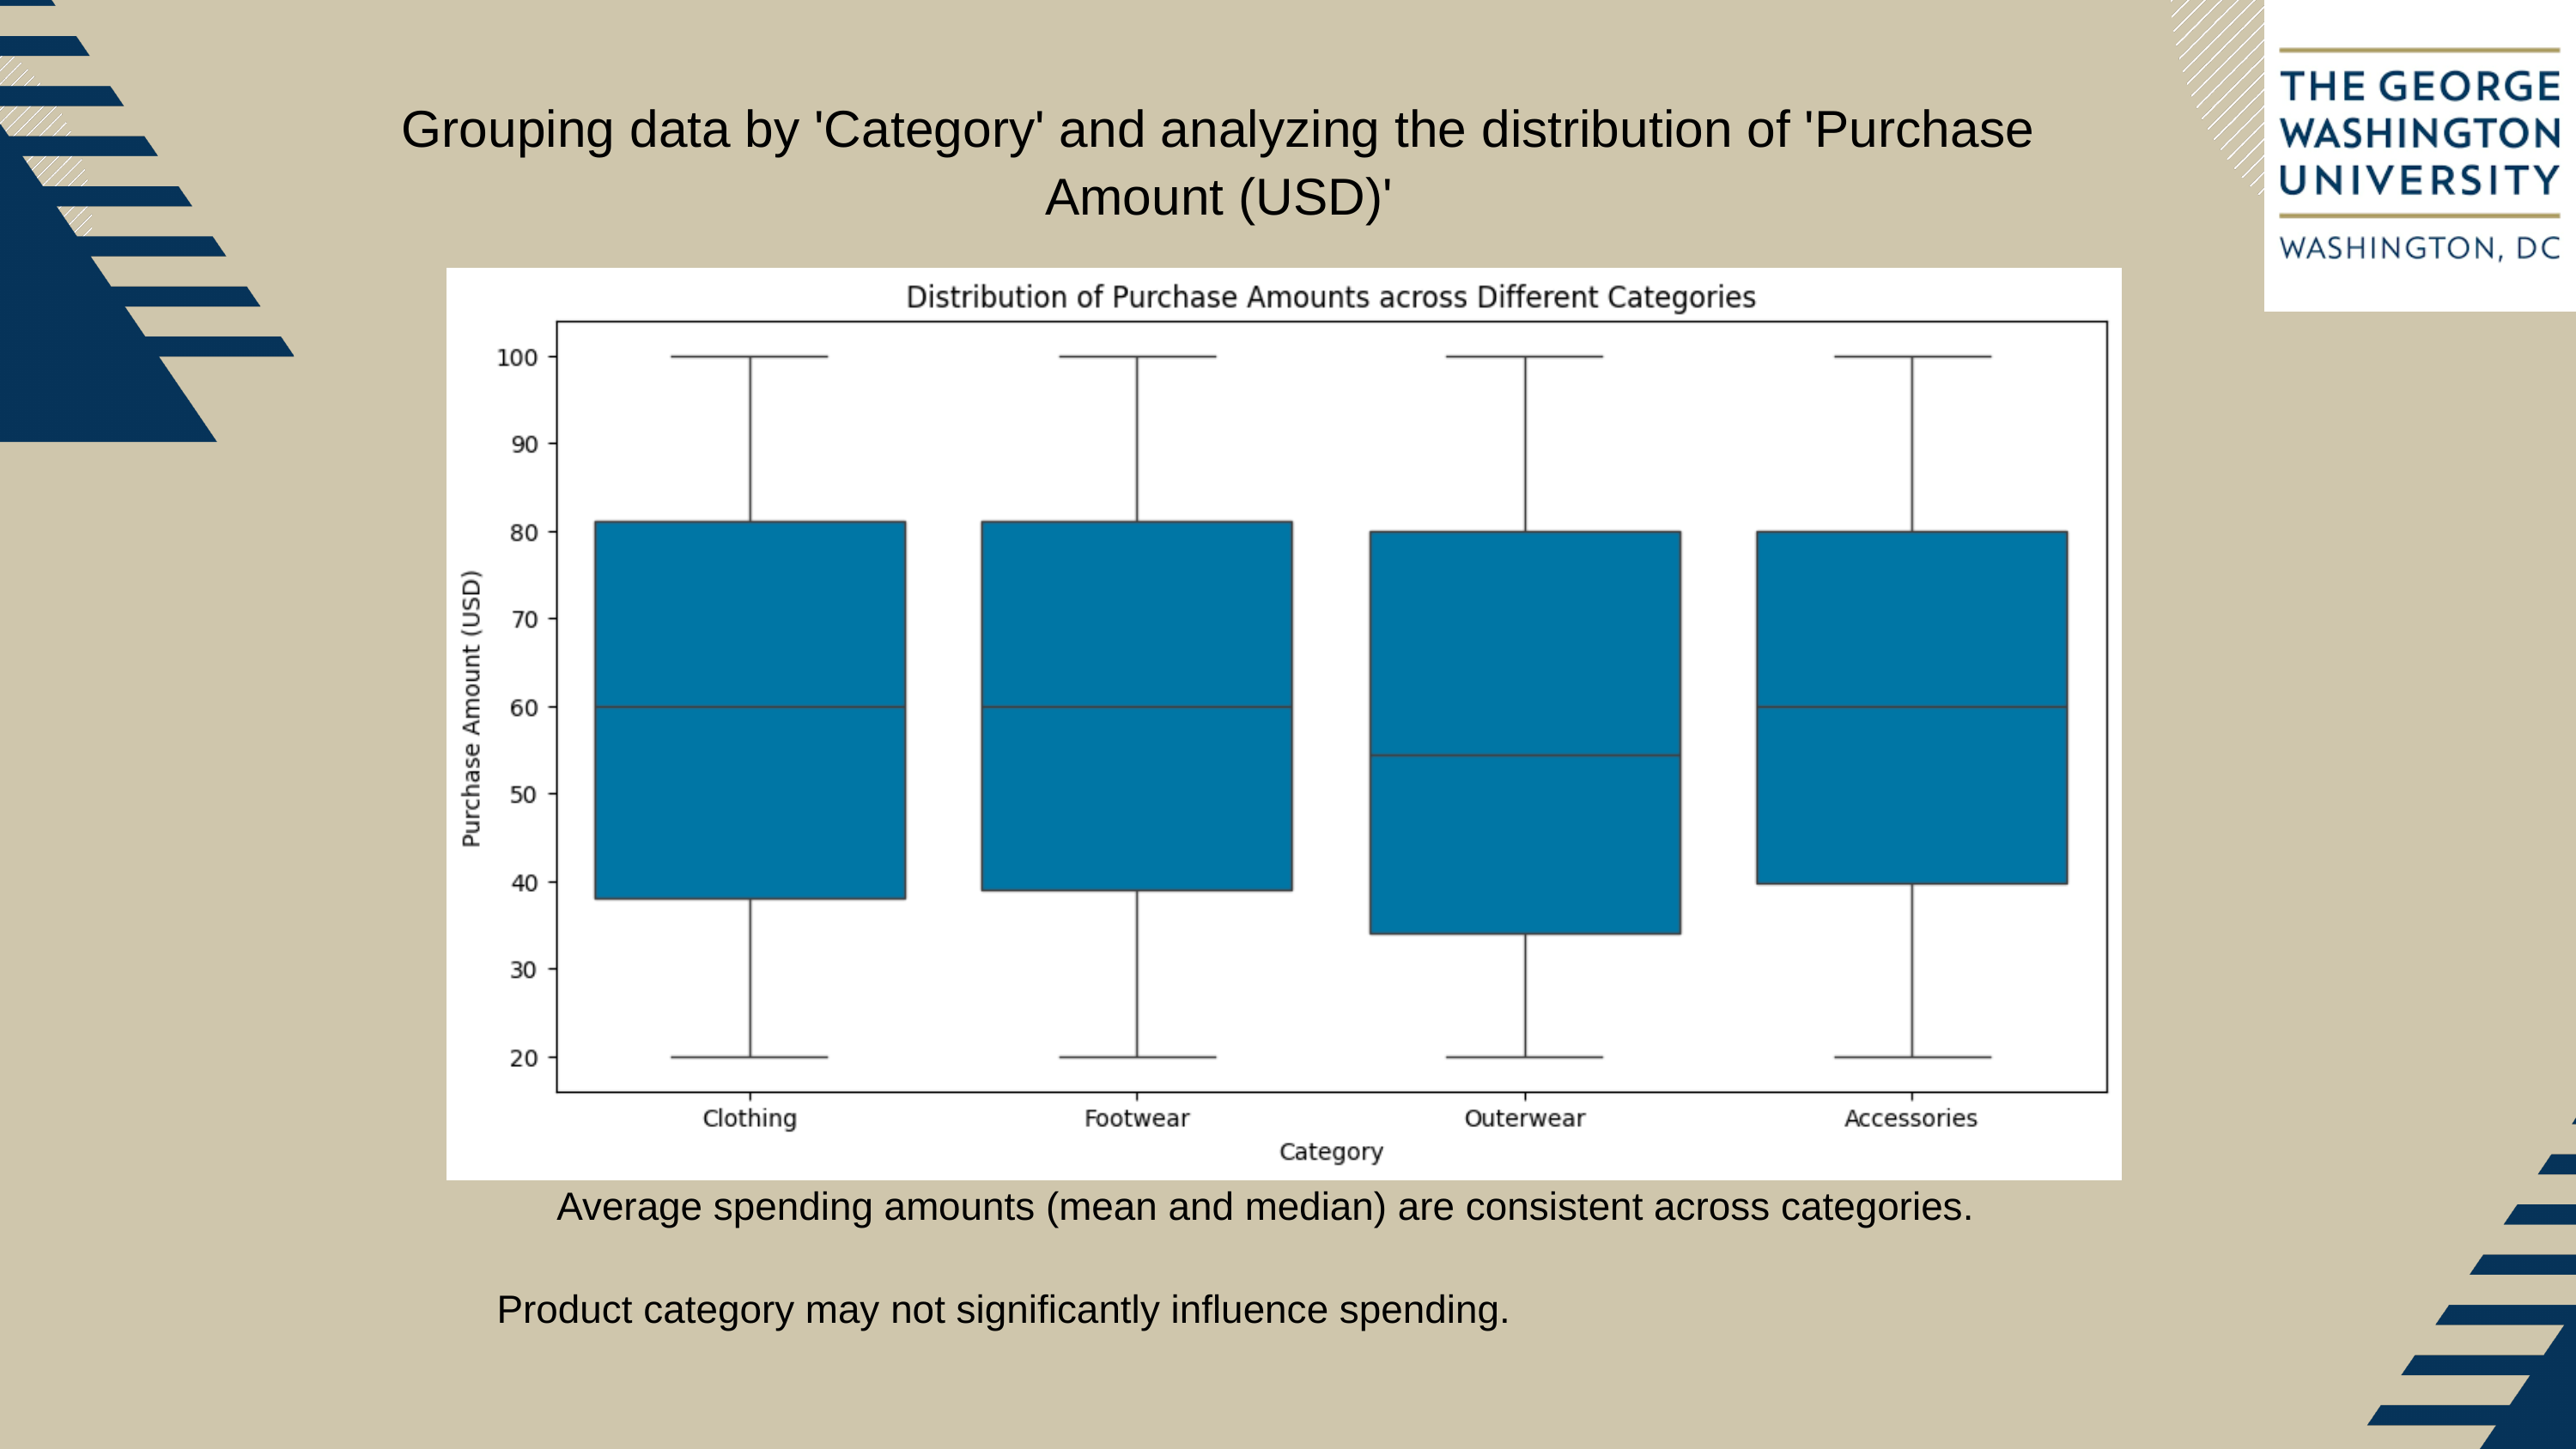

Grouping data by 'Category' and analyzing the distribution of 'Purchase Amount (USD)'

Average spending amounts (mean and median) are consistent across categories.

        Product category may not significantly influence spending.